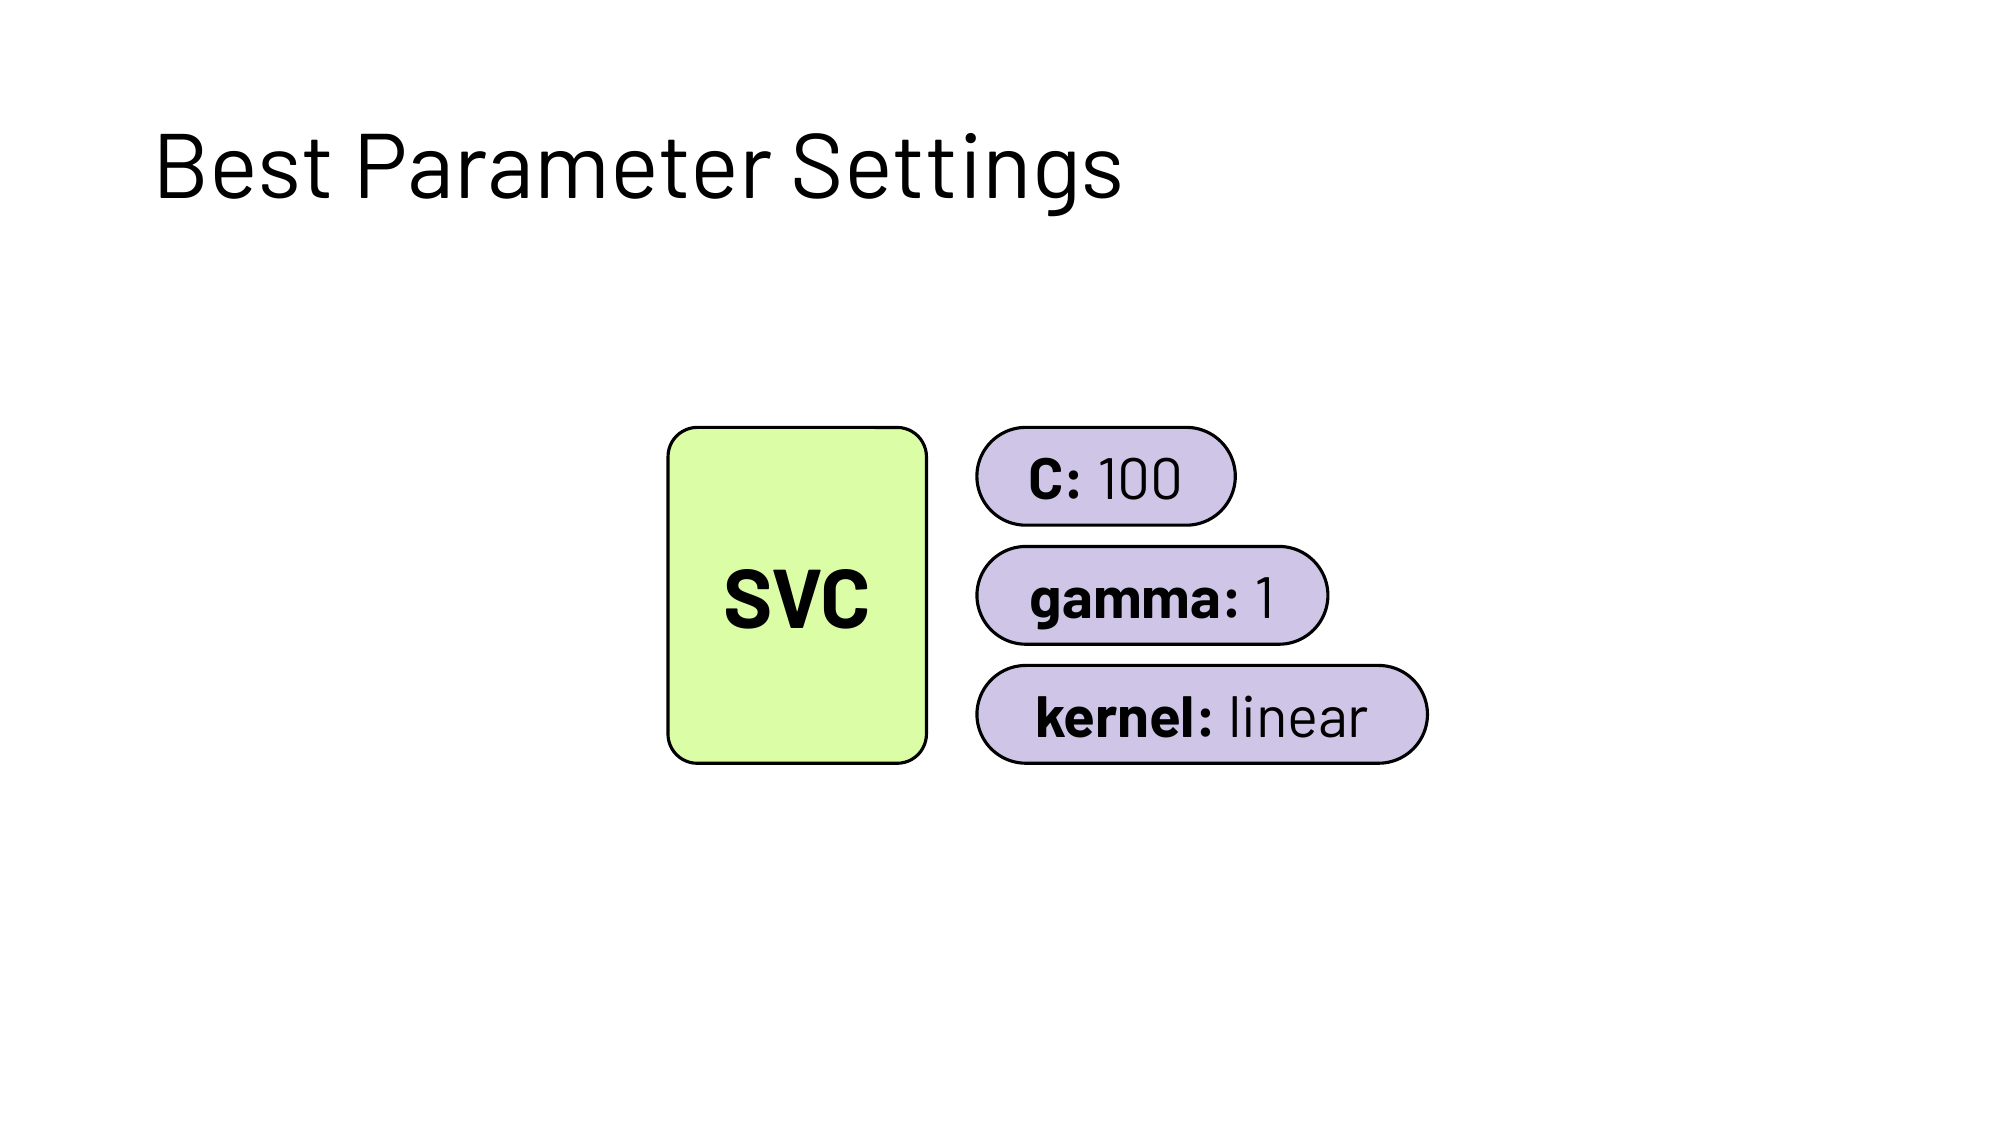

# Best Parameter Settings
SVC

C: 100

gamma: 1

kernel: linear